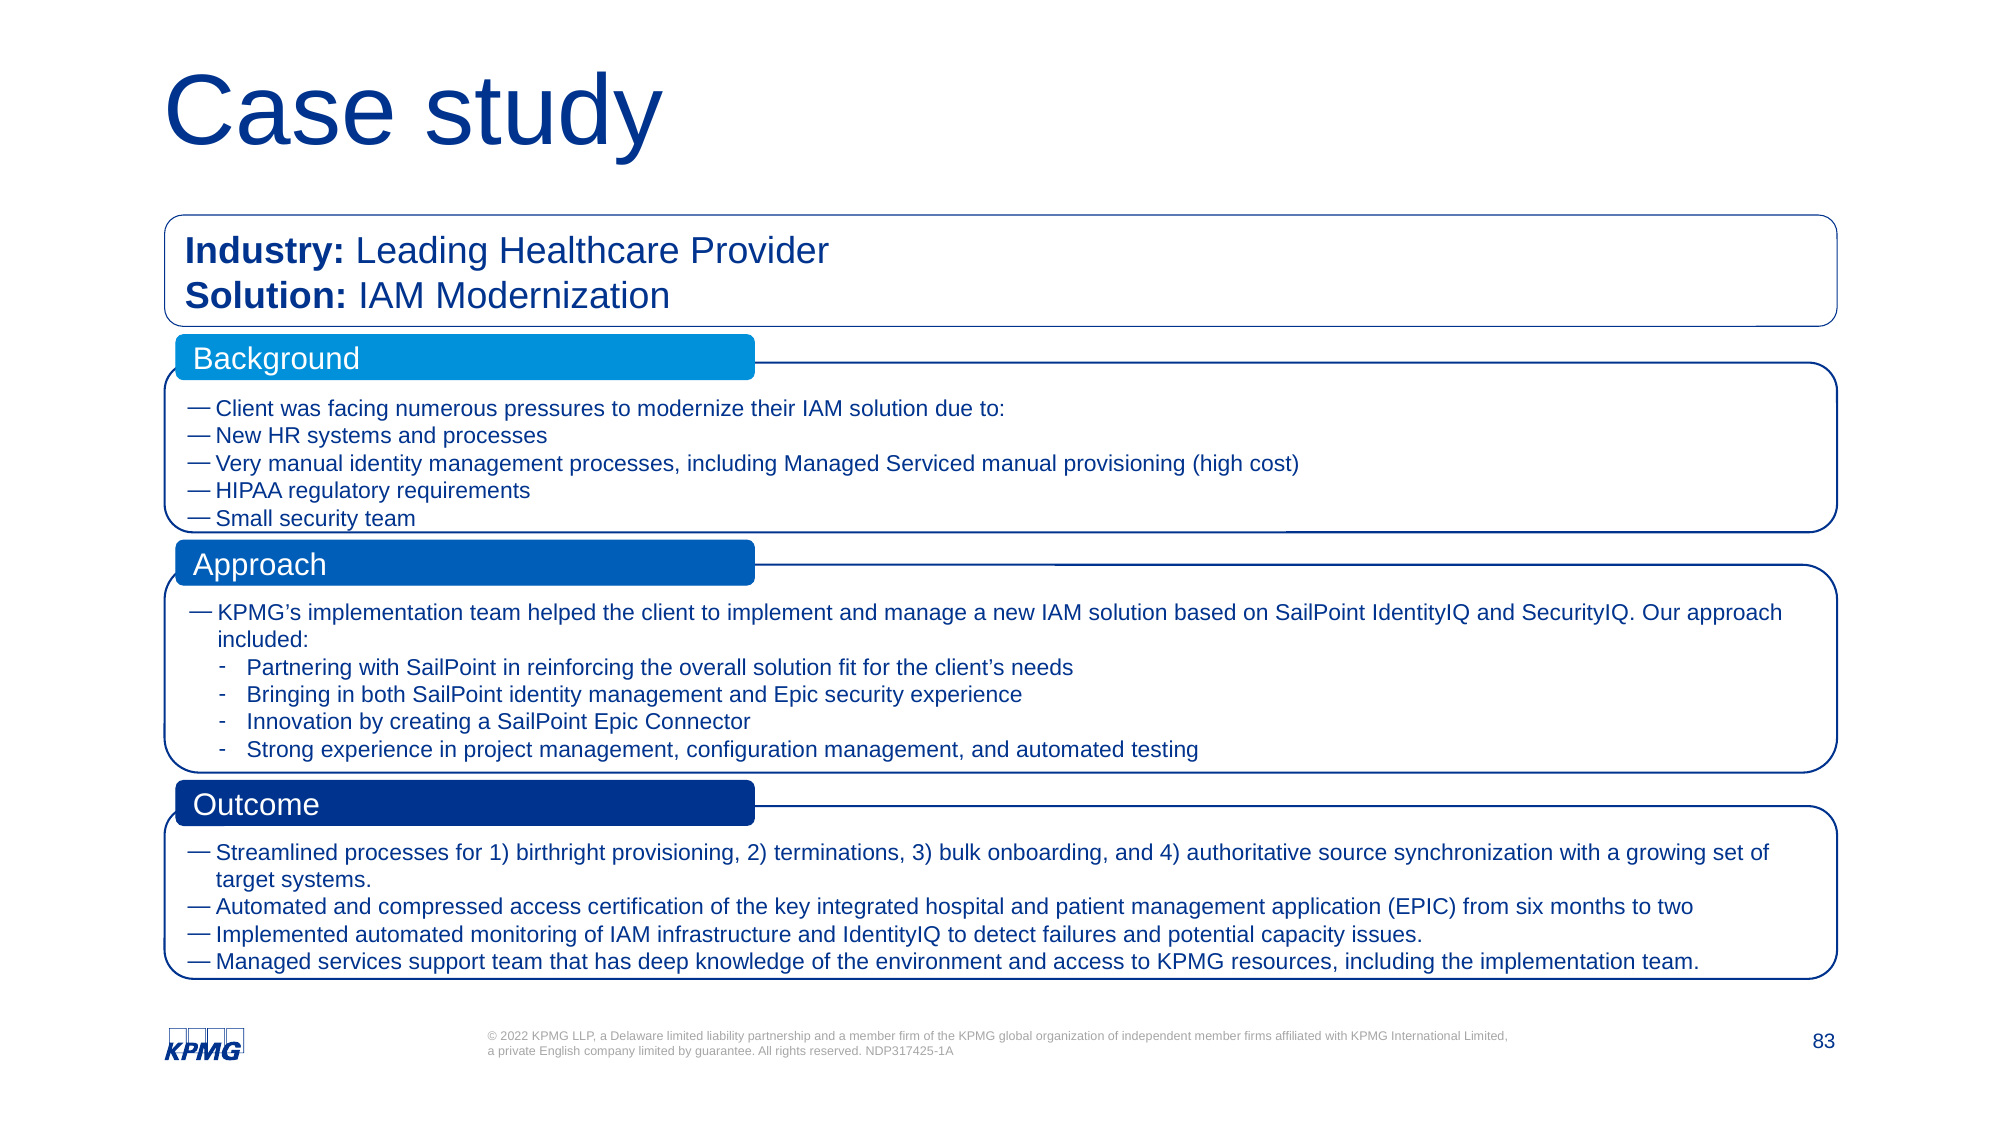

# Case study
Industry: Leading Healthcare Provider
Solution: IAM Modernization
Background
Client was facing numerous pressures to modernize their IAM solution due to:
New HR systems and processes
Very manual identity management processes, including Managed Serviced manual provisioning (high cost)
HIPAA regulatory requirements
Small security team
Approach
KPMG’s implementation team helped the client to implement and manage a new IAM solution based on SailPoint IdentityIQ and SecurityIQ. Our approach included:
Partnering with SailPoint in reinforcing the overall solution fit for the client’s needs
Bringing in both SailPoint identity management and Epic security experience
Innovation by creating a SailPoint Epic Connector
Strong experience in project management, configuration management, and automated testing
Outcome
Streamlined processes for 1) birthright provisioning, 2) terminations, 3) bulk onboarding, and 4) authoritative source synchronization with a growing set of target systems.
Automated and compressed access certification of the key integrated hospital and patient management application (EPIC) from six months to two
Implemented automated monitoring of IAM infrastructure and IdentityIQ to detect failures and potential capacity issues.
Managed services support team that has deep knowledge of the environment and access to KPMG resources, including the implementation team.